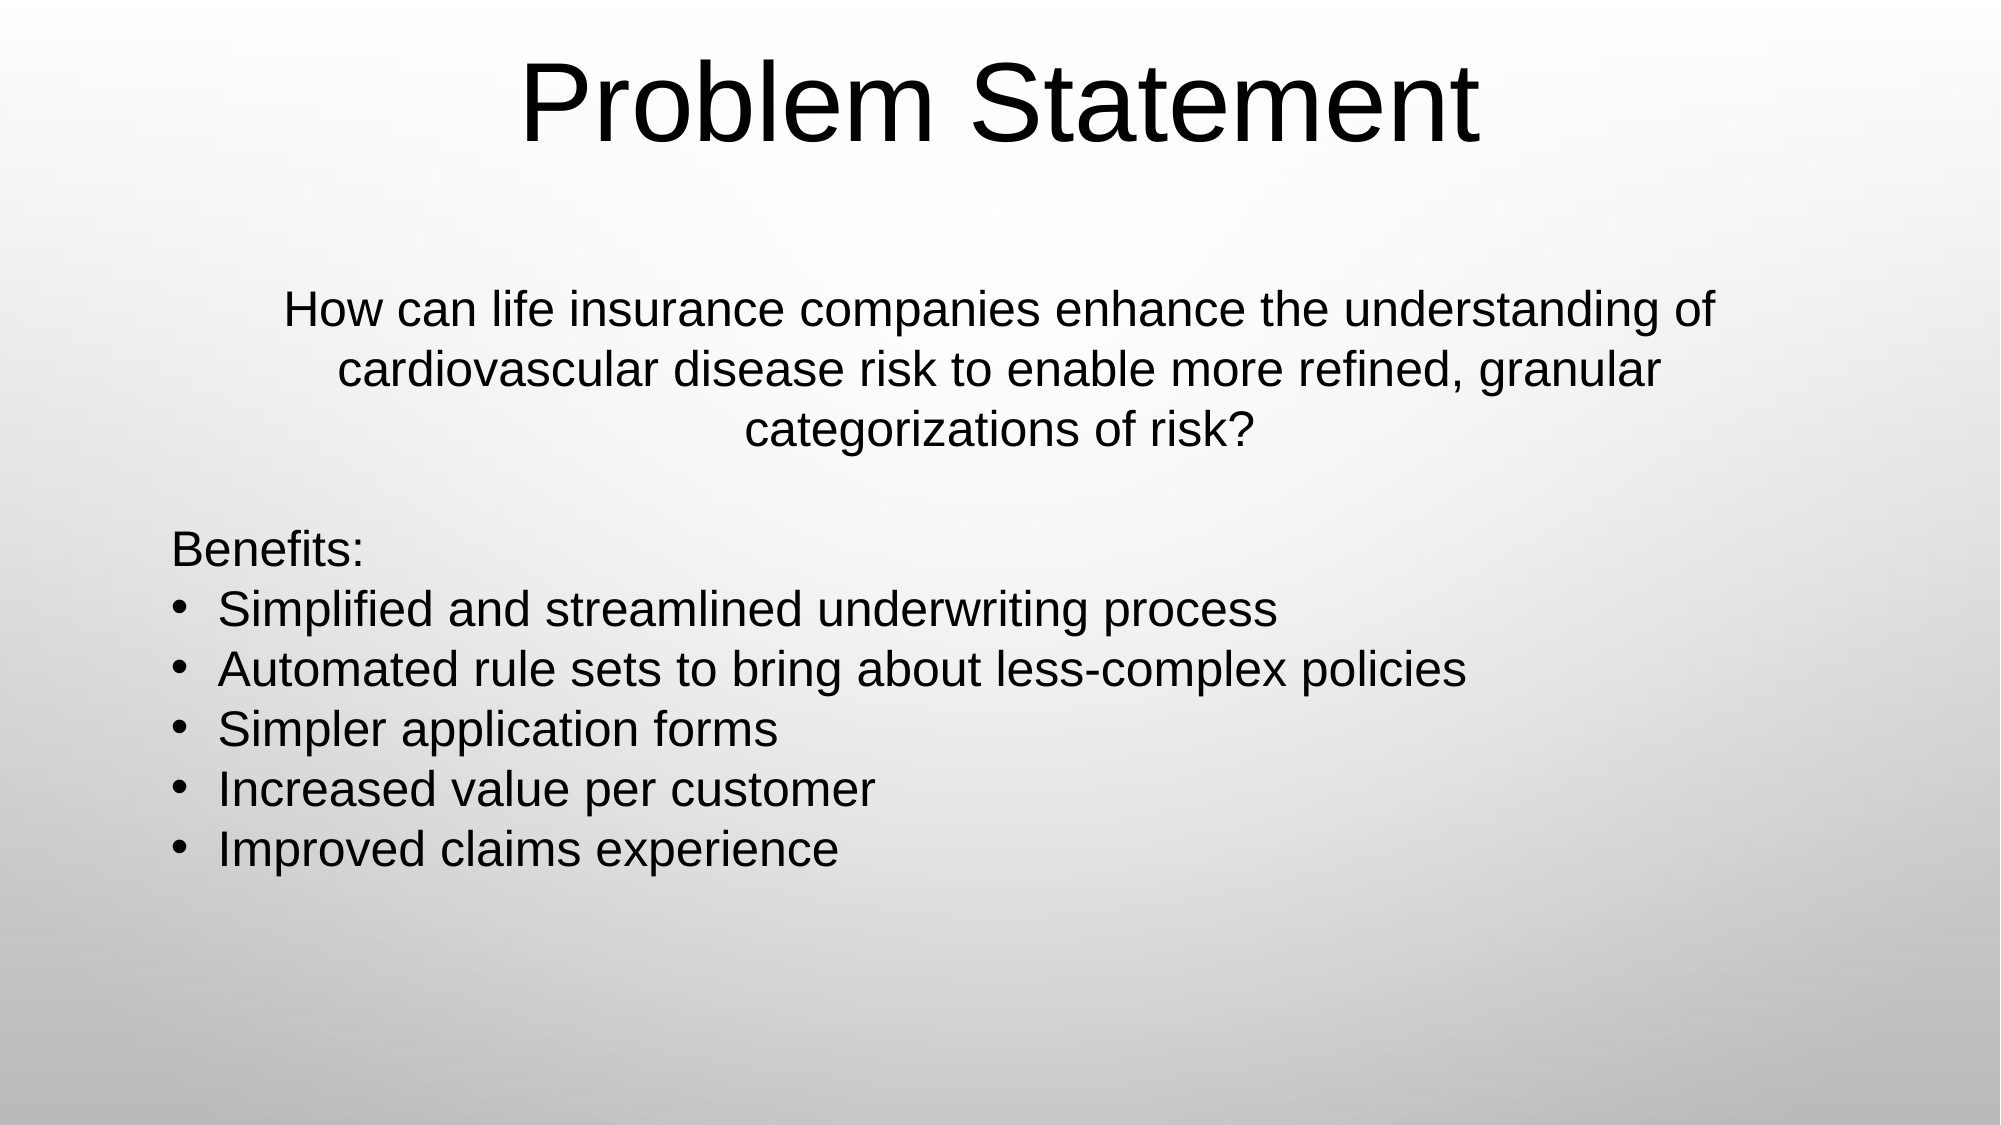

Problem Statement
How can life insurance companies enhance the understanding of cardiovascular disease risk to enable more refined, granular categorizations of risk?

Benefits:
Simplified and streamlined underwriting process
Automated rule sets to bring about less-complex policies
Simpler application forms
Increased value per customer
Improved claims experience